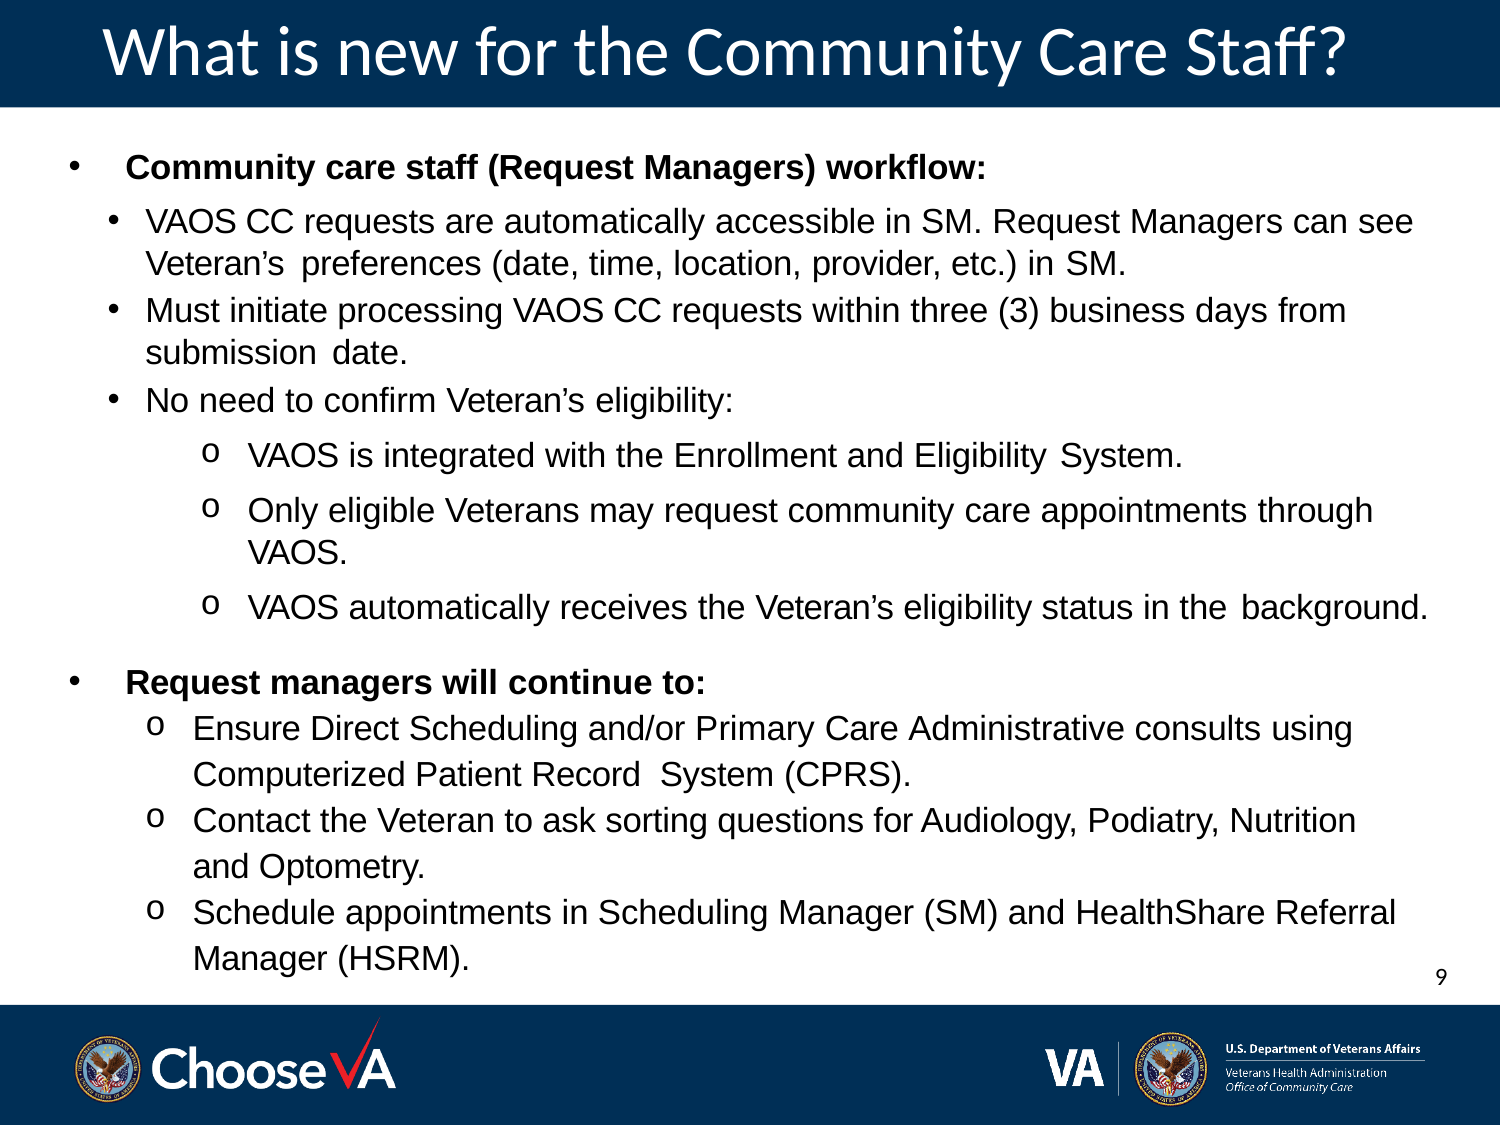

# What is new for the Community Care Staff?
Community care staff (Request Managers) workflow:
VAOS CC requests are automatically accessible in SM. Request Managers can see Veteran’s preferences (date, time, location, provider, etc.) in SM.
Must initiate processing VAOS CC requests within three (3) business days from submission date.
No need to confirm Veteran’s eligibility:
VAOS is integrated with the Enrollment and Eligibility System.
Only eligible Veterans may request community care appointments through VAOS.
VAOS automatically receives the Veteran’s eligibility status in the background.
Request managers will continue to:
Ensure Direct Scheduling and/or Primary Care Administrative consults using Computerized Patient Record  System (CPRS).
Contact the Veteran to ask sorting questions for Audiology, Podiatry, Nutrition and Optometry.
Schedule appointments in Scheduling Manager (SM) and HealthShare Referral Manager (HSRM).

9